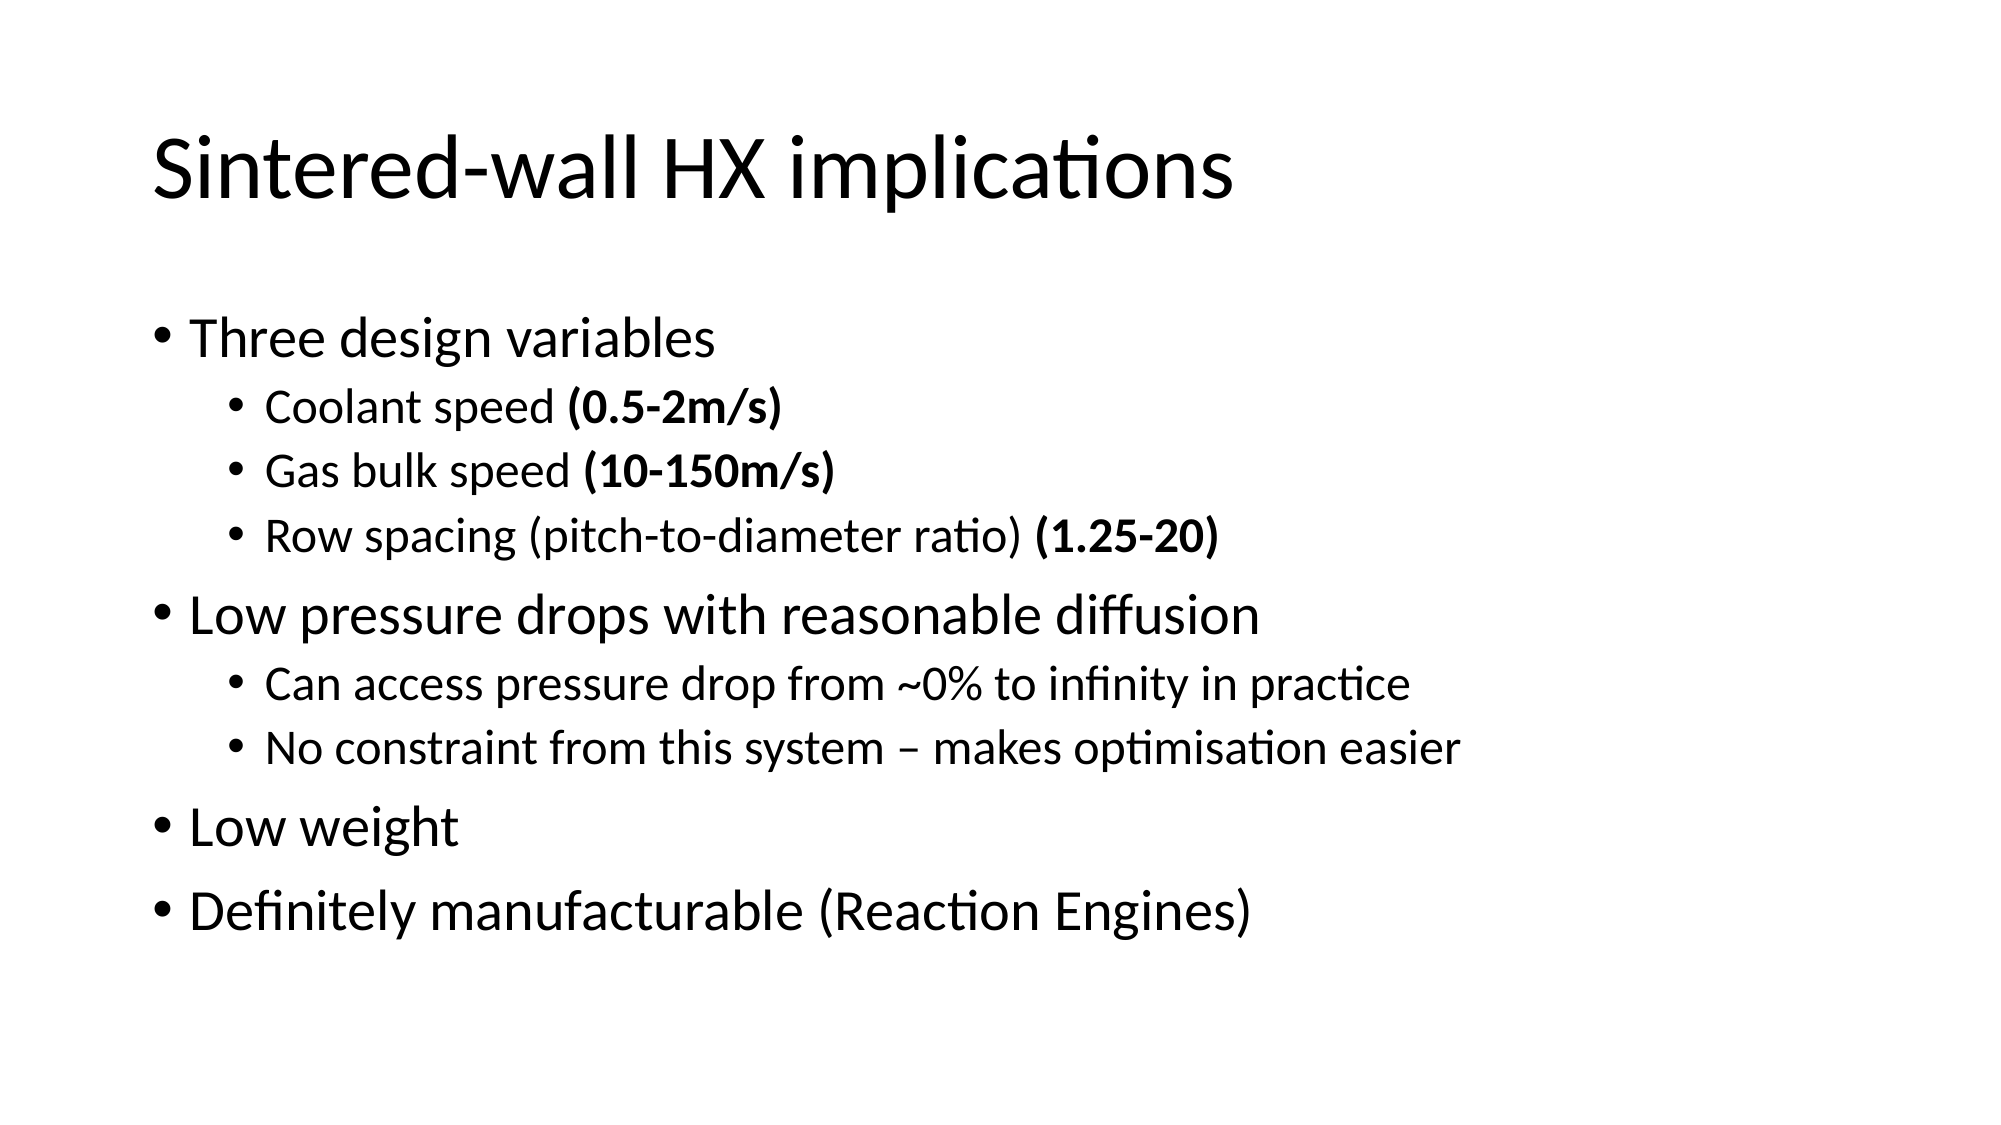

# Sintered-wall HX implications
Three design variables
Coolant speed (0.5-2m/s)
Gas bulk speed (10-150m/s)
Row spacing (pitch-to-diameter ratio) (1.25-20)
Low pressure drops with reasonable diffusion
Can access pressure drop from ~0% to infinity in practice
No constraint from this system – makes optimisation easier
Low weight
Definitely manufacturable (Reaction Engines)